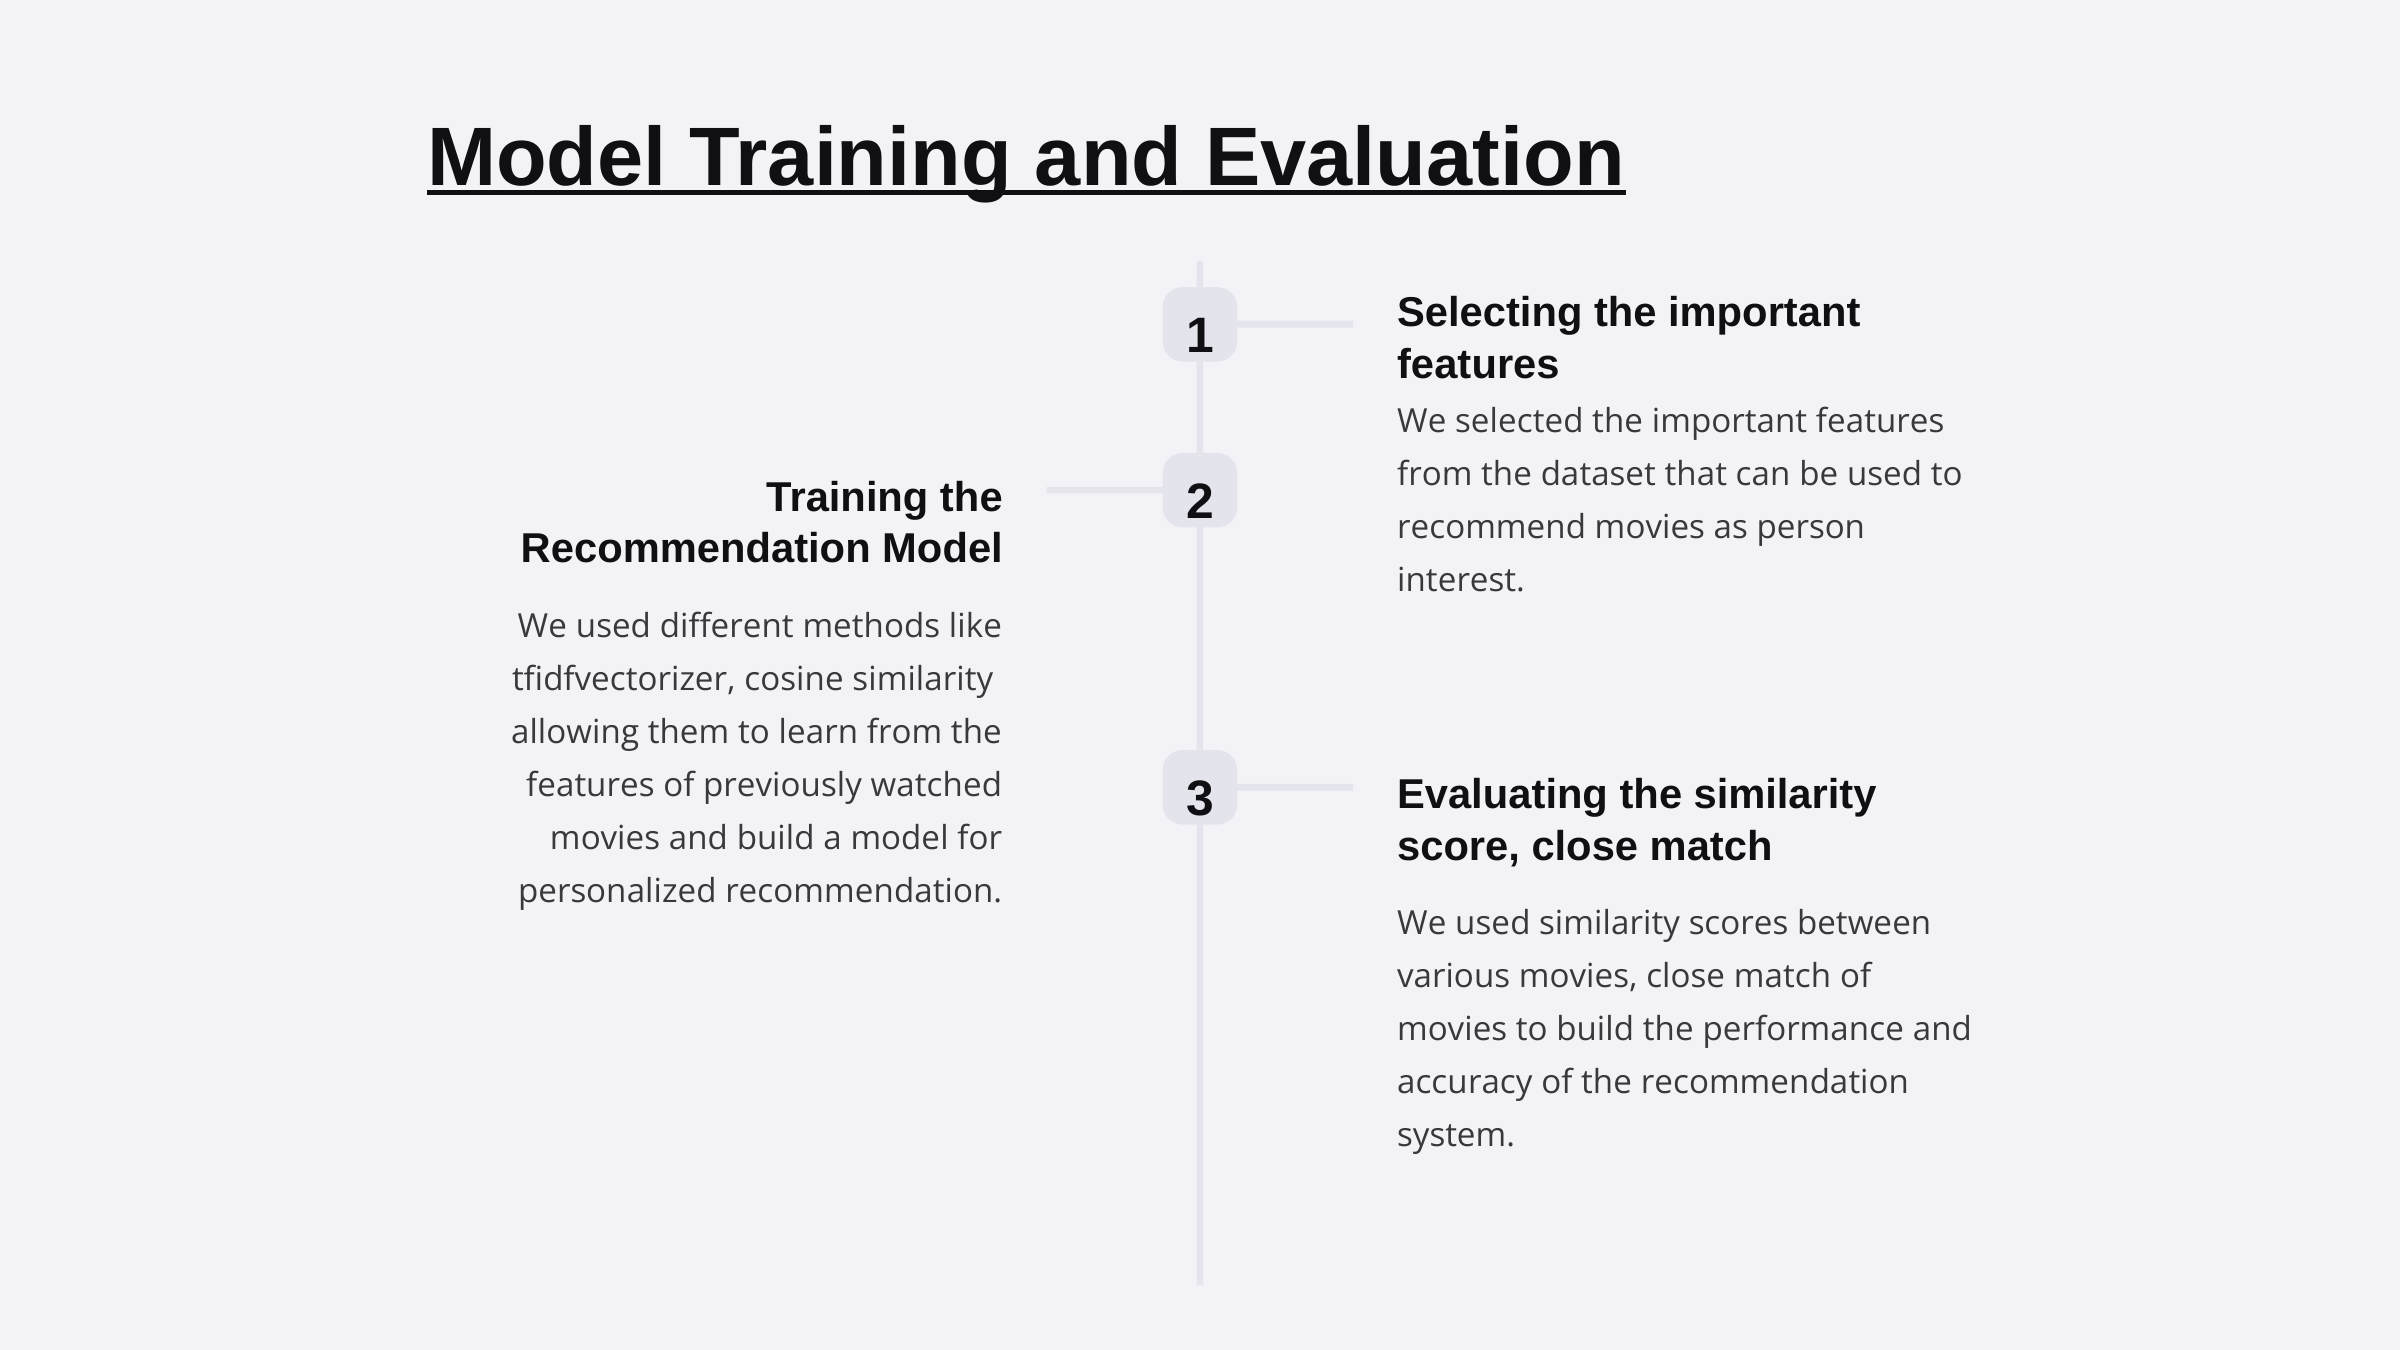

Model Training and Evaluation

Selecting the important features

1

We selected the important features from the dataset that can be used to recommend movies as person interest.

2
Training the Recommendation Model

We used different methods like tfidfvectorizer, cosine similarity  allowing them to learn from the features of previously watched movies and build a model for personalized recommendation.

3
Evaluating the similarity score, close match

We used similarity scores between various movies, close match of movies to build the performance and accuracy of the recommendation system.